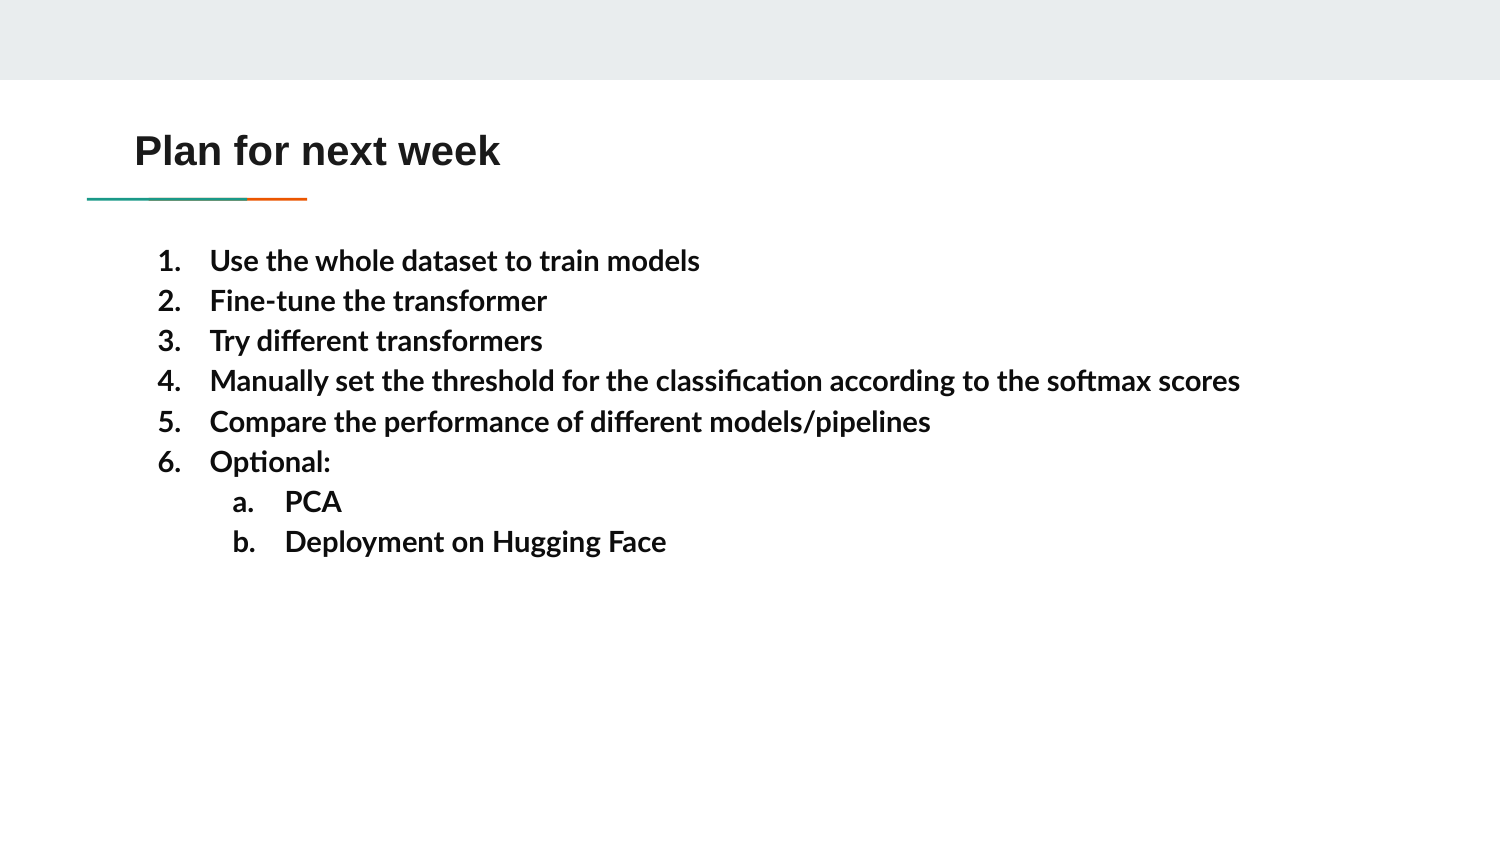

# Plan for next week

Use the whole dataset to train models
Fine-tune the transformer
Try different transformers
Manually set the threshold for the classification according to the softmax scores
Compare the performance of different models/pipelines
Optional:
PCA
Deployment on Hugging Face